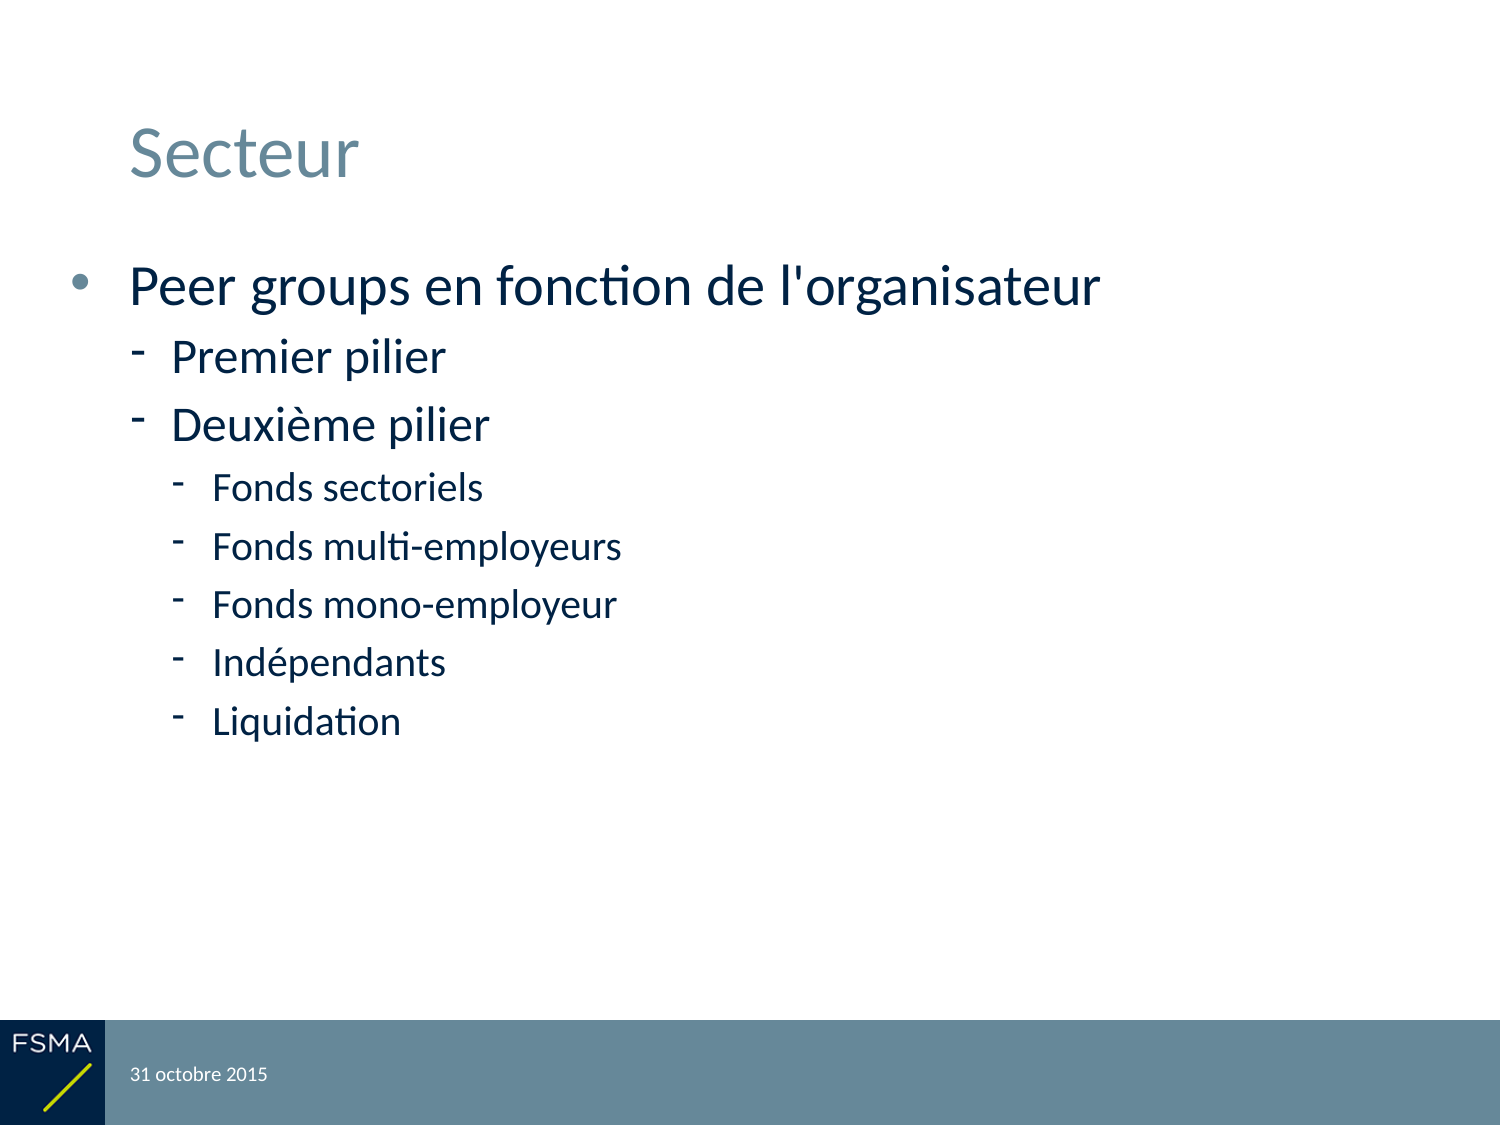

# Secteur
Peer groups en fonction de l'organisateur
Premier pilier
Deuxième pilier
Fonds sectoriels
Fonds multi-employeurs
Fonds mono-employeur
Indépendants
Liquidation

31 octobre 2015
Reporting relatif à l'exercice 2014
18